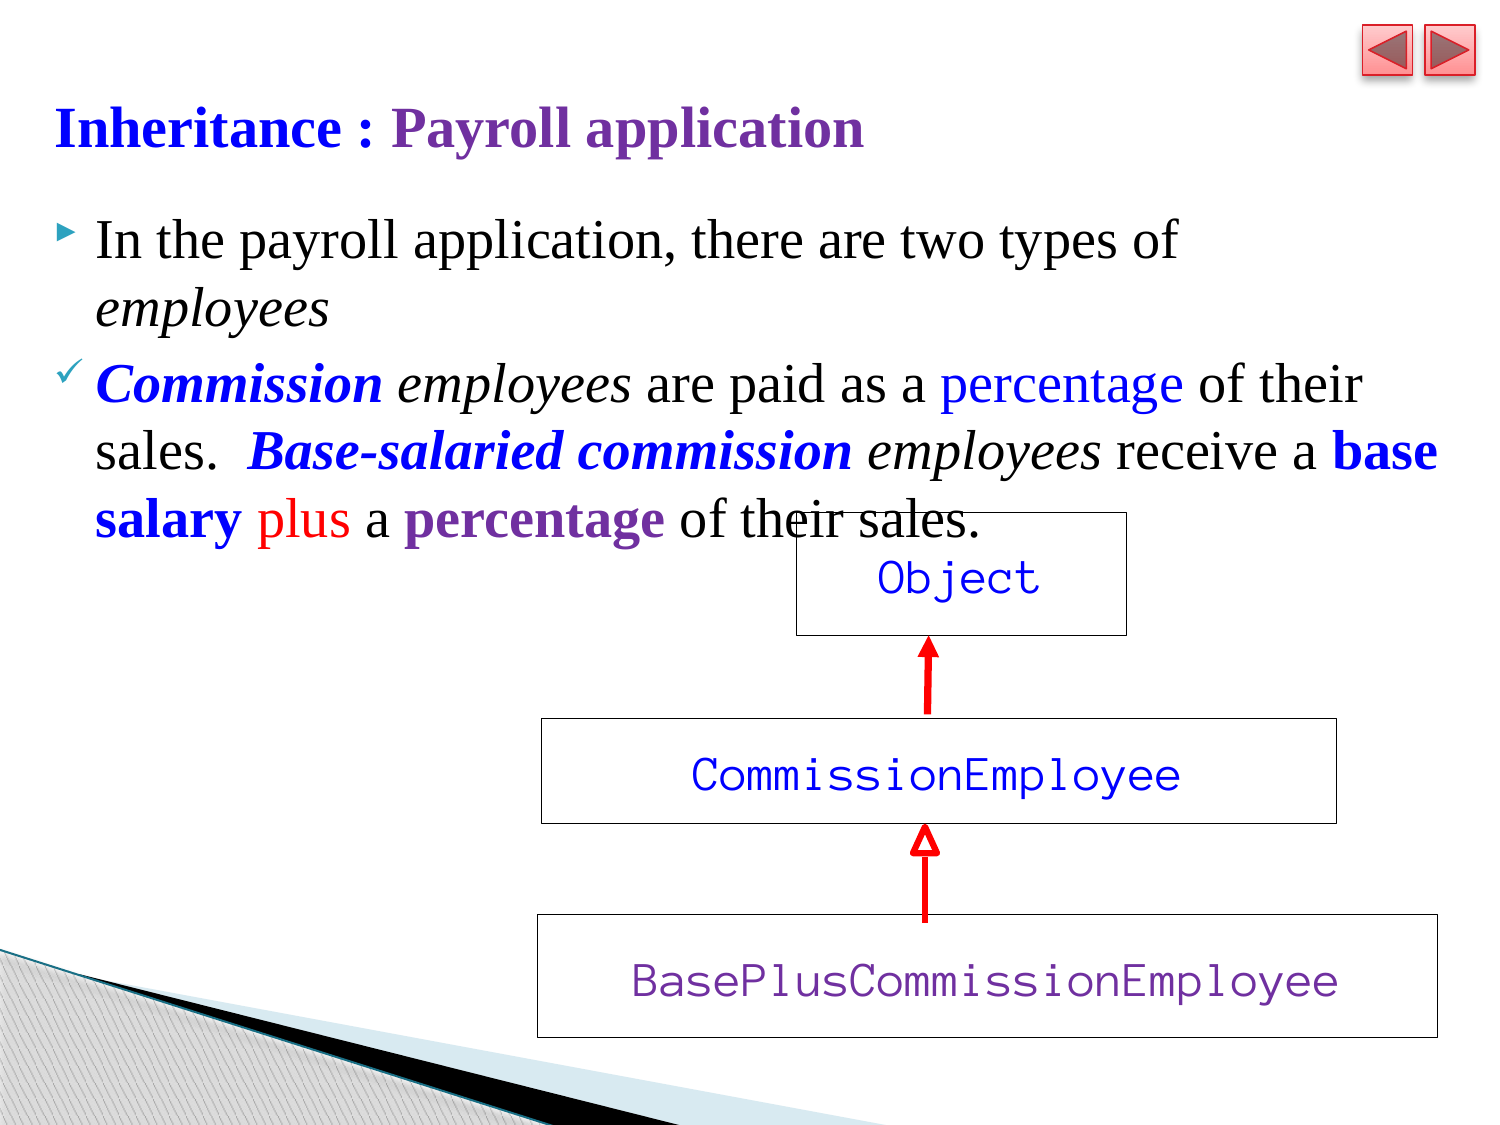

# Inheritance : Payroll application
In the payroll application, there are two types of  employees
Commission employees are paid as a percentage of their sales.  Base-salaried commission employees receive a base salary plus a percentage of their sales.
Object
CommissionEmployee

BasePlusCommissionEmployee